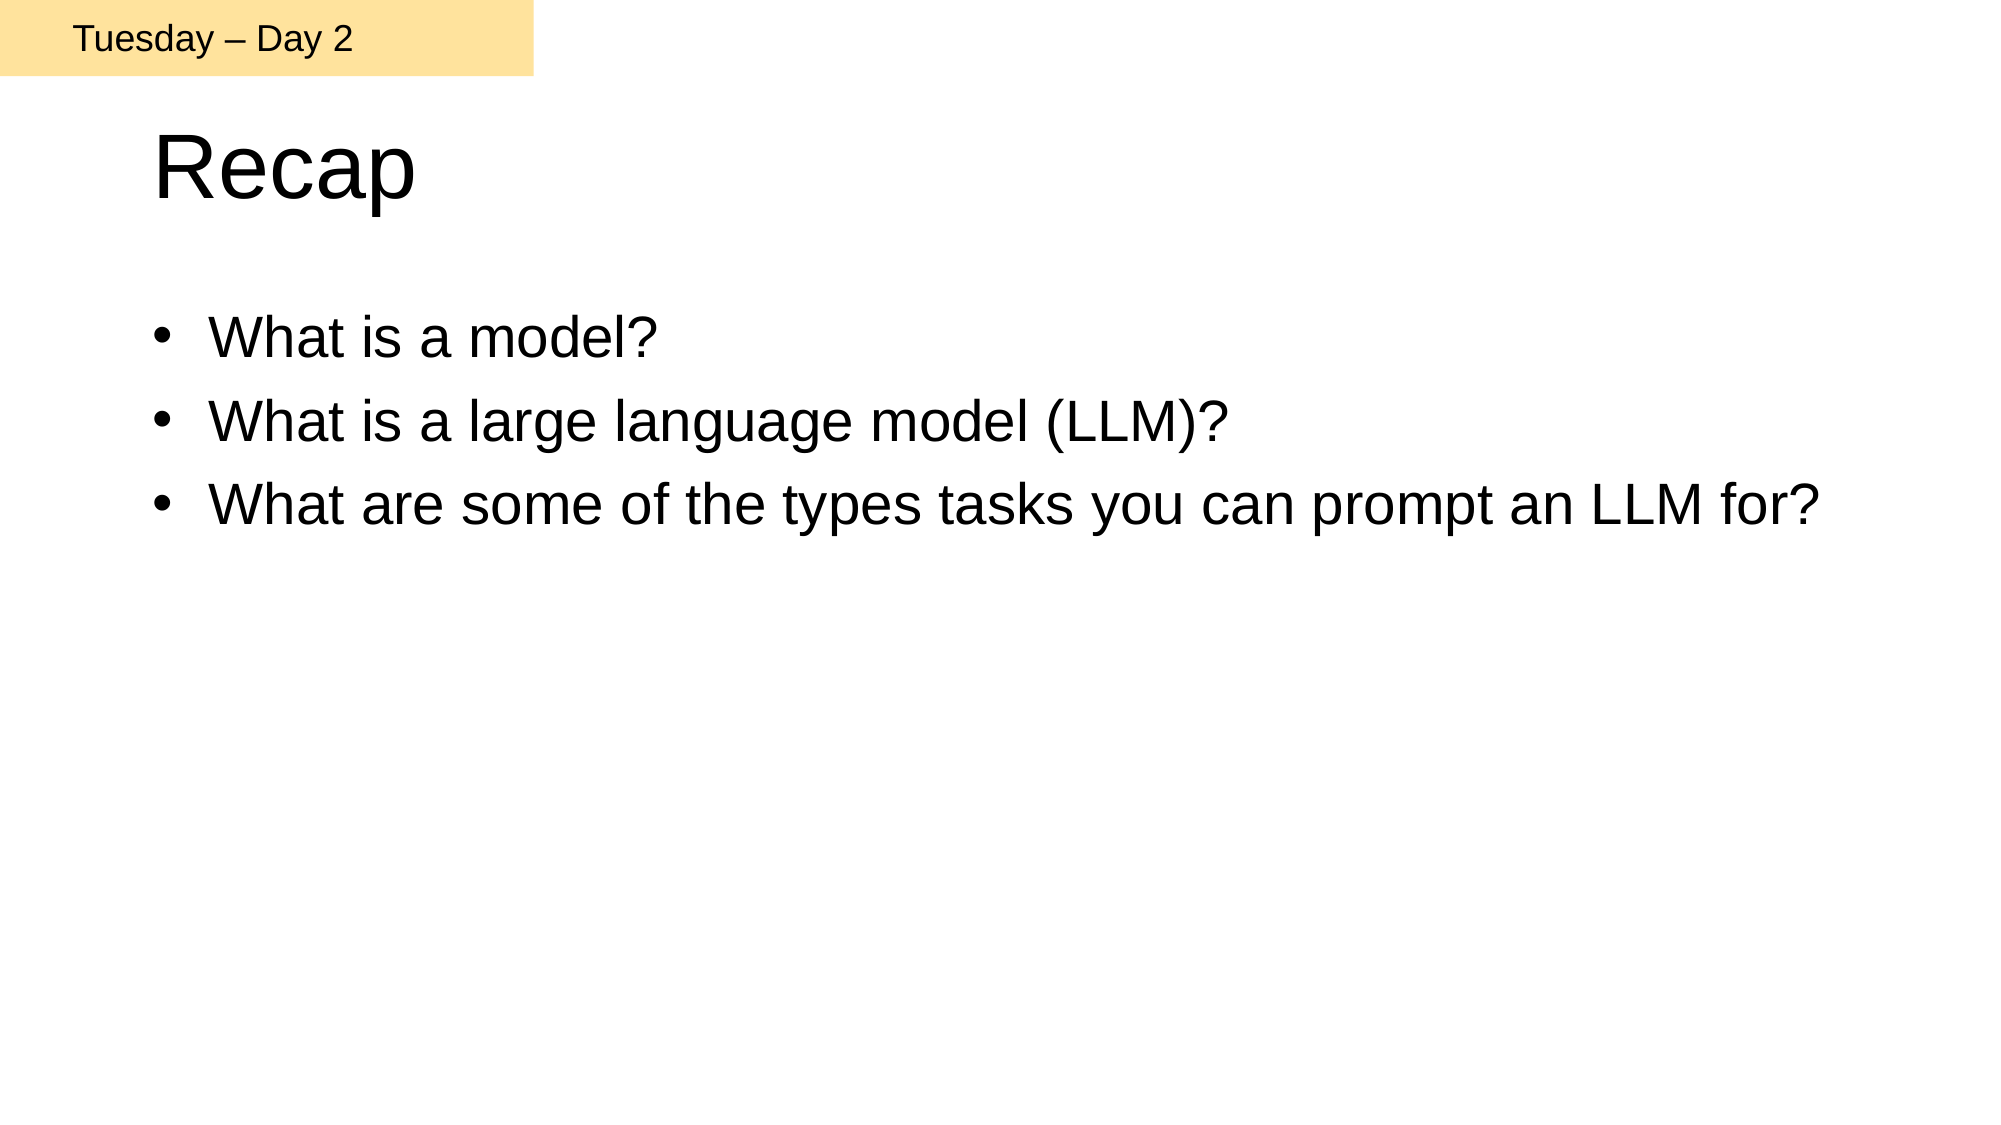

Tuesday – Day 2
# Recap
What is a model?
What is a large language model (LLM)?
What are some of the types tasks you can prompt an LLM for?